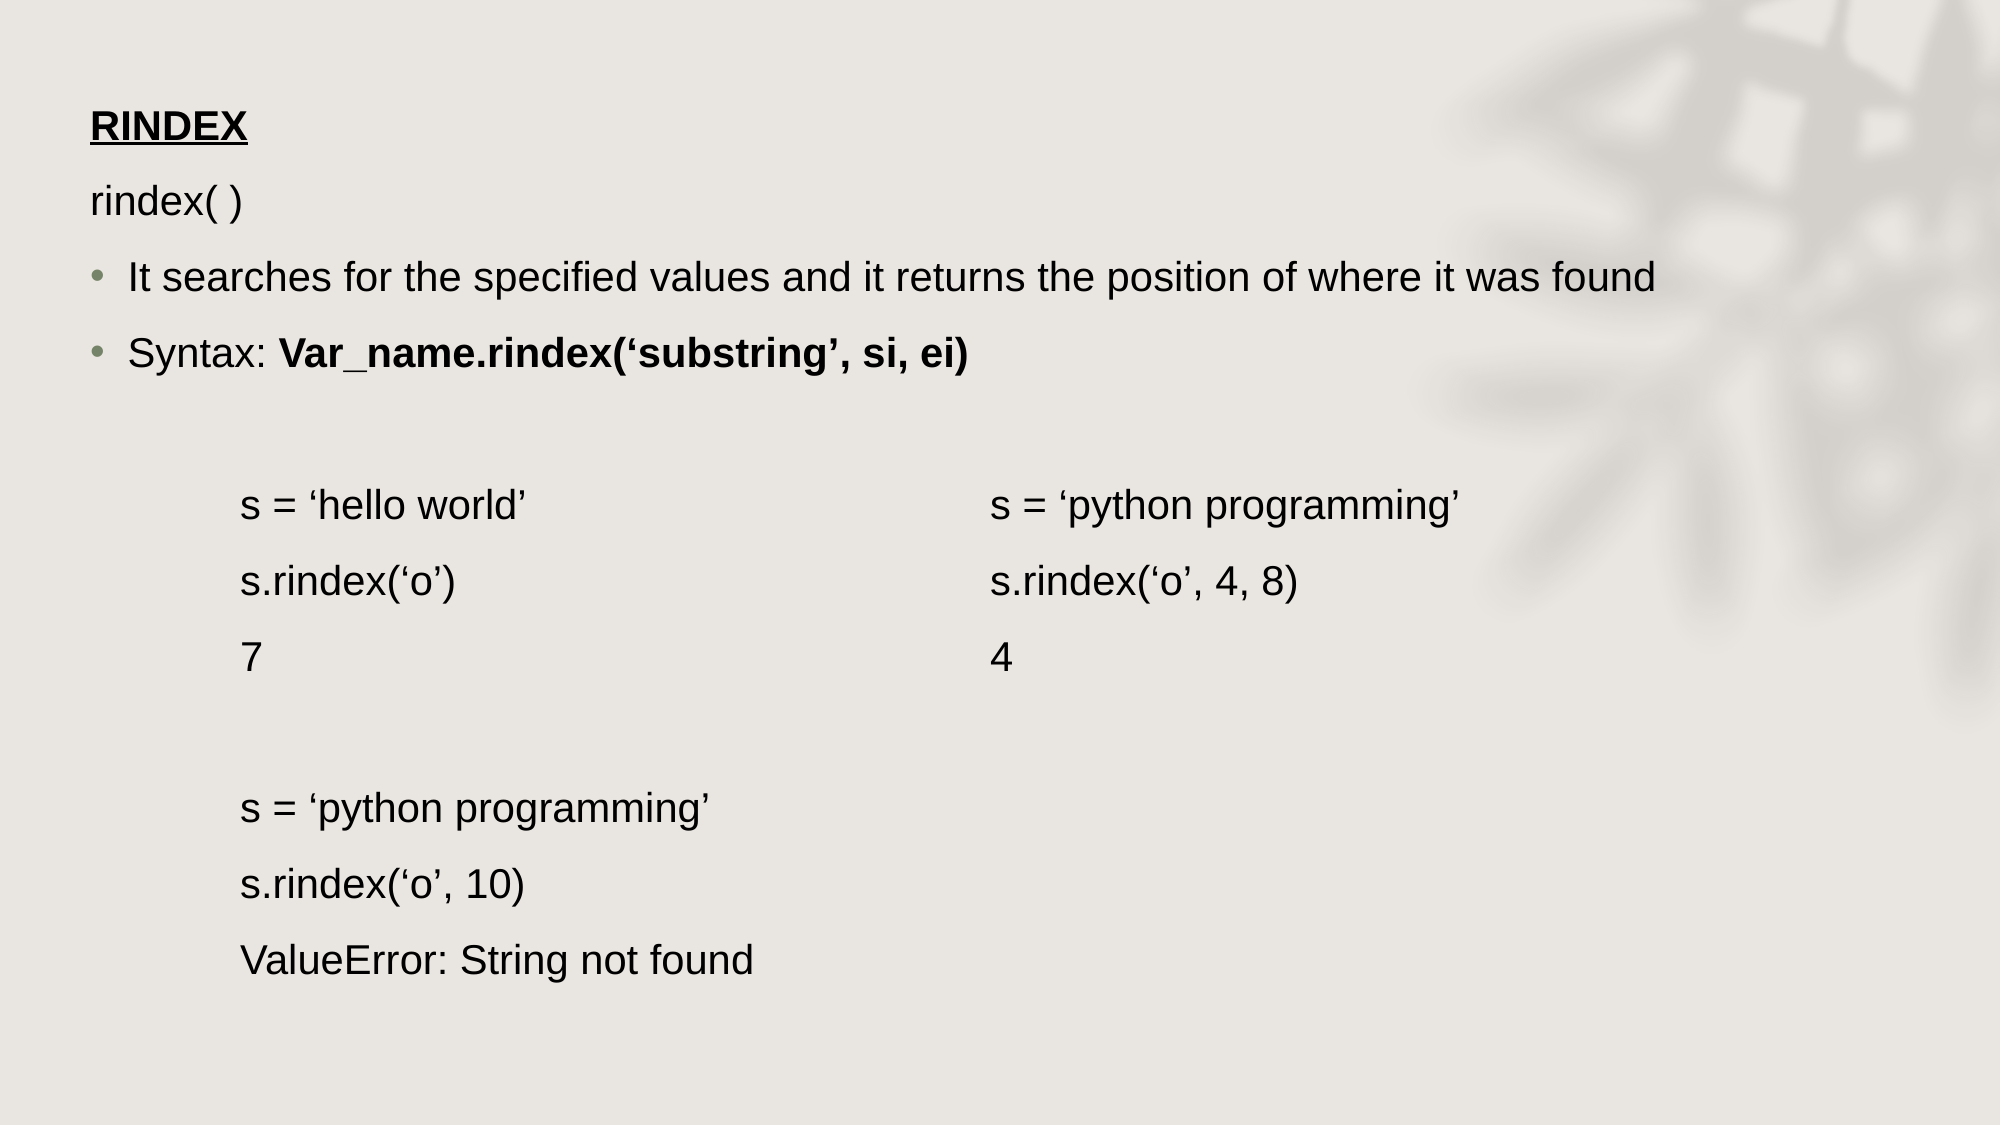

RINDEX
rindex( )
It searches for the specified values and it returns the position of where it was found
Syntax: Var_name.rindex(‘substring’, si, ei)

	s = ‘hello world’				s = ‘python programming’
	s.rindex(‘o’)				s.rindex(‘o’, 4, 8)
	7					4

	s = ‘python programming’
	s.rindex(‘o’, 10)
	ValueError: String not found